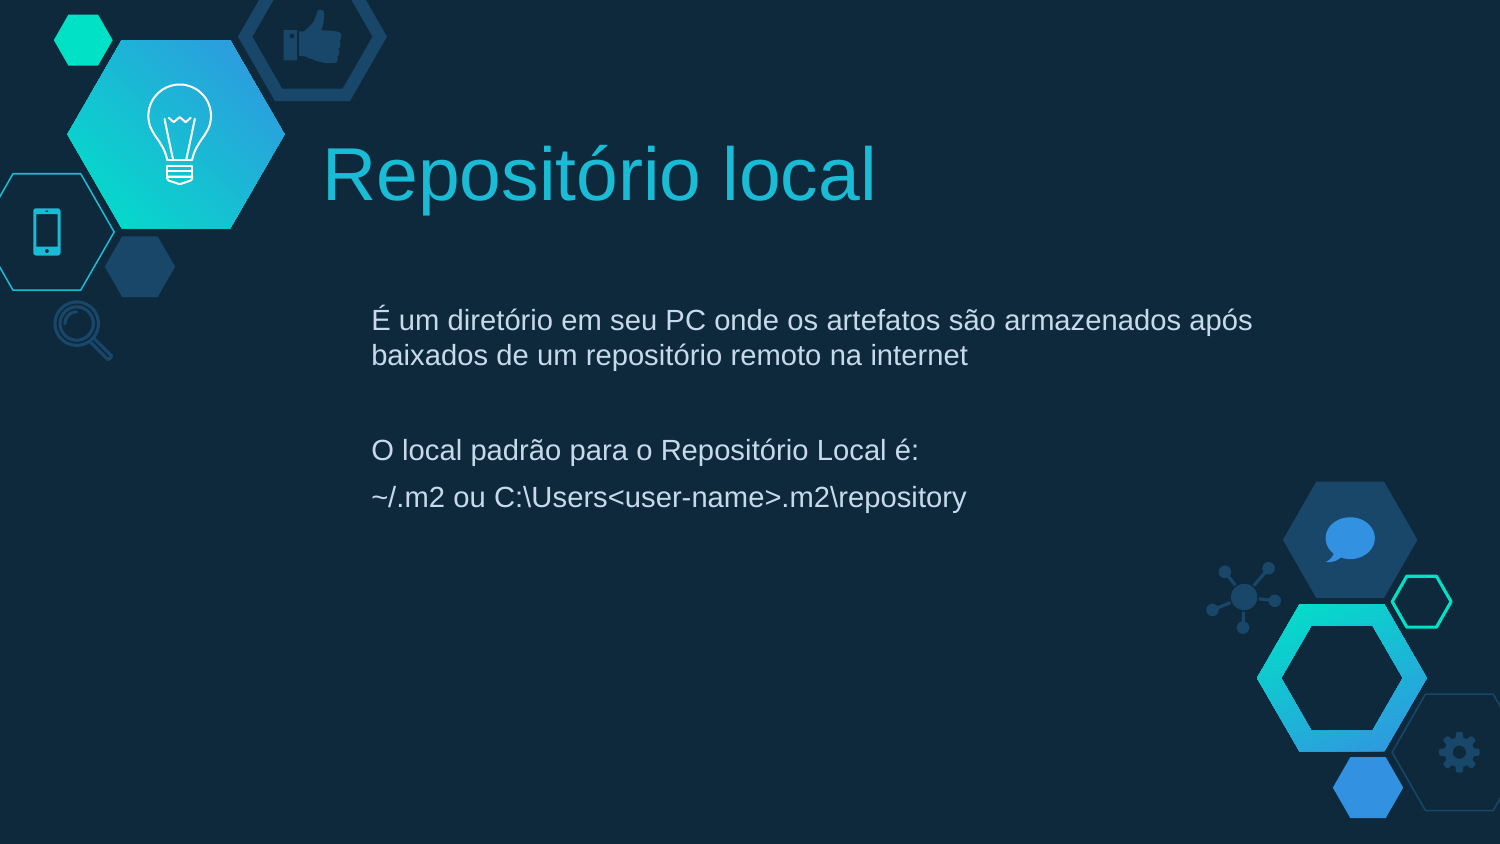

# Repositório local

É um diretório em seu PC onde os artefatos são armazenados após baixados de um repositório remoto na internet

O local padrão para o Repositório Local é:
~/.m2 ou C:\Users<user-name>.m2\repository